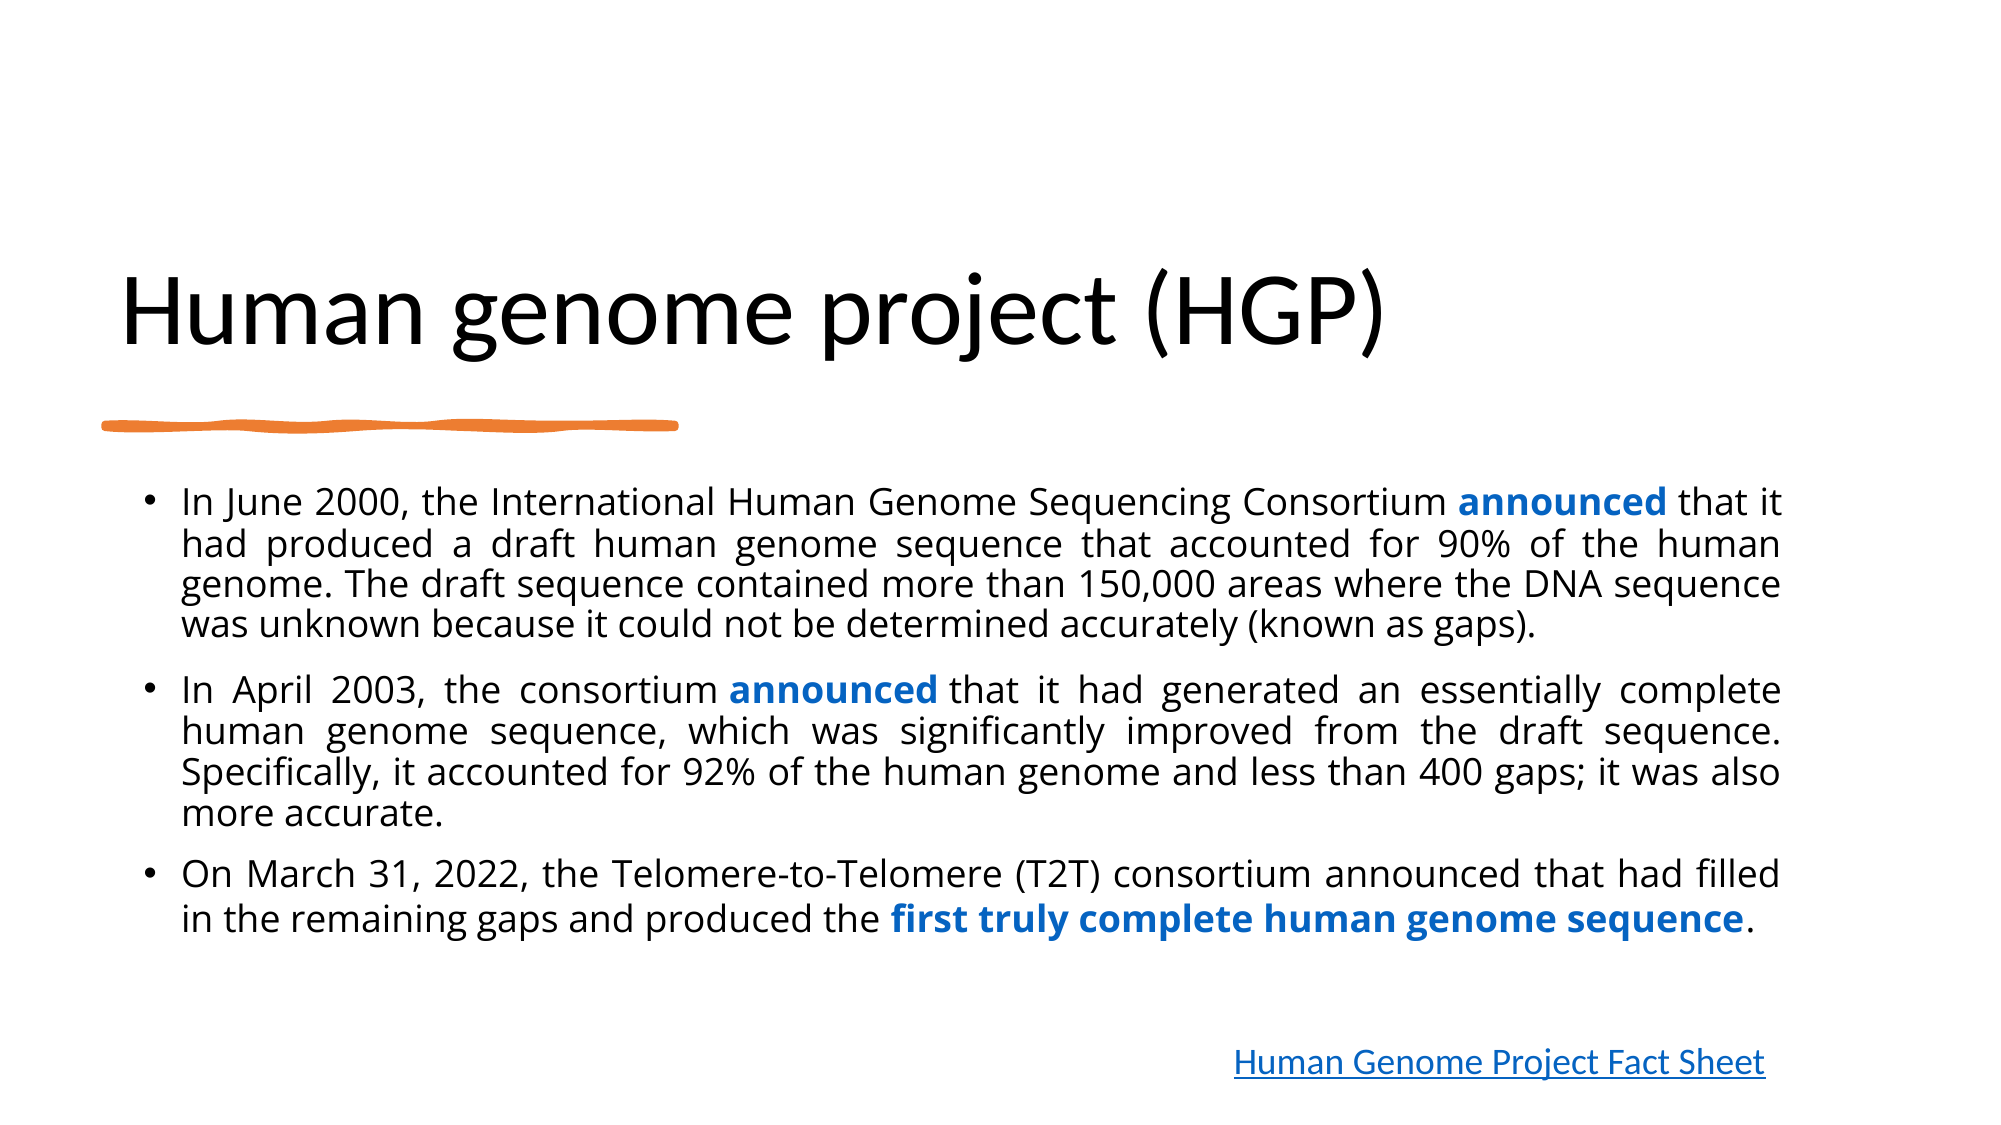

# Human genome project (HGP)

In June 2000, the International Human Genome Sequencing Consortium announced that it had produced a draft human genome sequence that accounted for 90% of the human genome. The draft sequence contained more than 150,000 areas where the DNA sequence was unknown because it could not be determined accurately (known as gaps).
In April 2003, the consortium announced that it had generated an essentially complete human genome sequence, which was significantly improved from the draft sequence. Specifically, it accounted for 92% of the human genome and less than 400 gaps; it was also more accurate.
On March 31, 2022, the Telomere-to-Telomere (T2T) consortium announced that had filled in the remaining gaps and produced the first truly complete human genome sequence.
Human Genome Project Fact Sheet